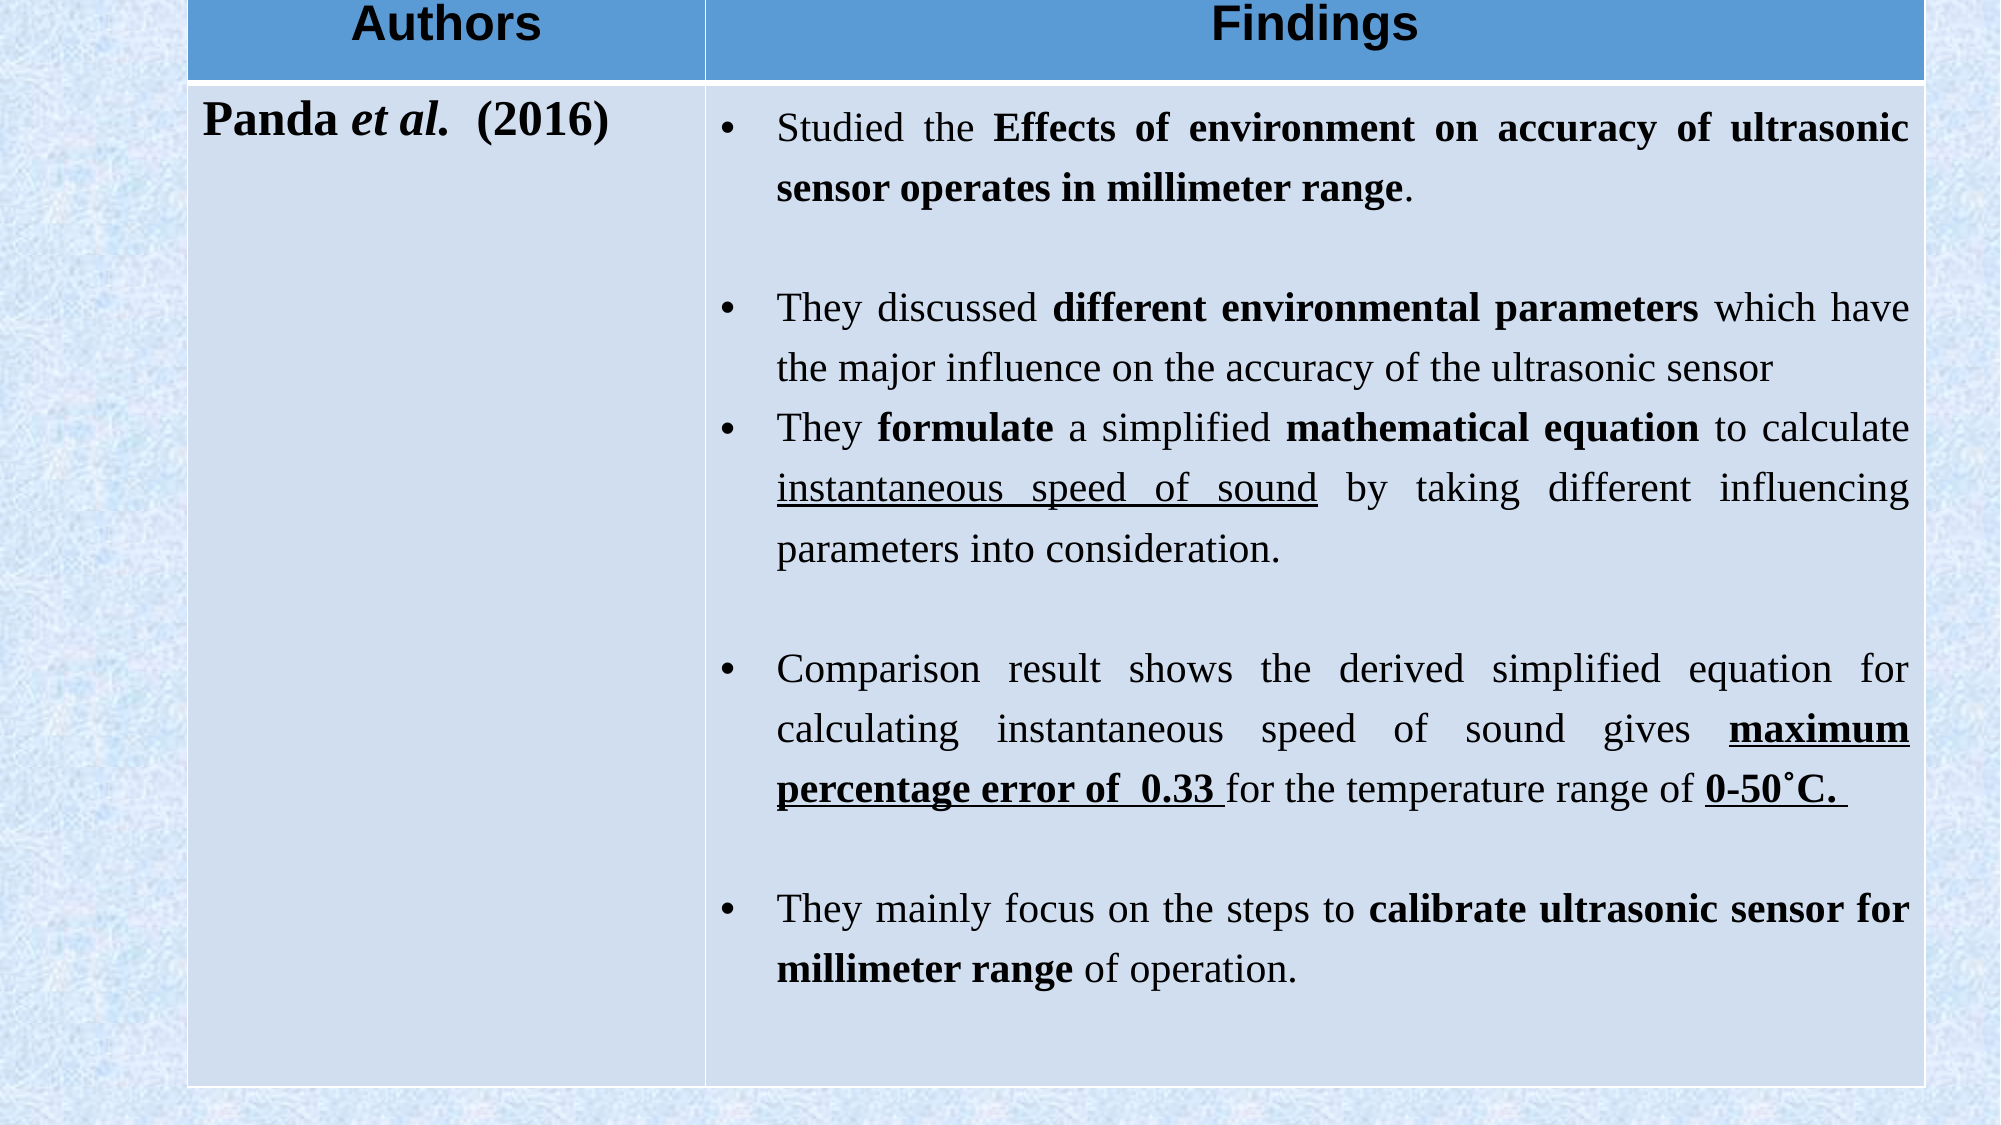

| Authors | Findings |
| --- | --- |
| Panda et al. (2016) | Studied the Effects of environment on accuracy of ultrasonic sensor operates in millimeter range. They discussed different environmental parameters which have the major influence on the accuracy of the ultrasonic sensor They formulate a simplified mathematical equation to calculate instantaneous speed of sound by taking different influencing parameters into consideration. Comparison result shows the derived simplified equation for calculating instantaneous speed of sound gives maximum percentage error of 0.33 for the temperature range of 0-50˚C. They mainly focus on the steps to calibrate ultrasonic sensor for millimeter range of operation. |